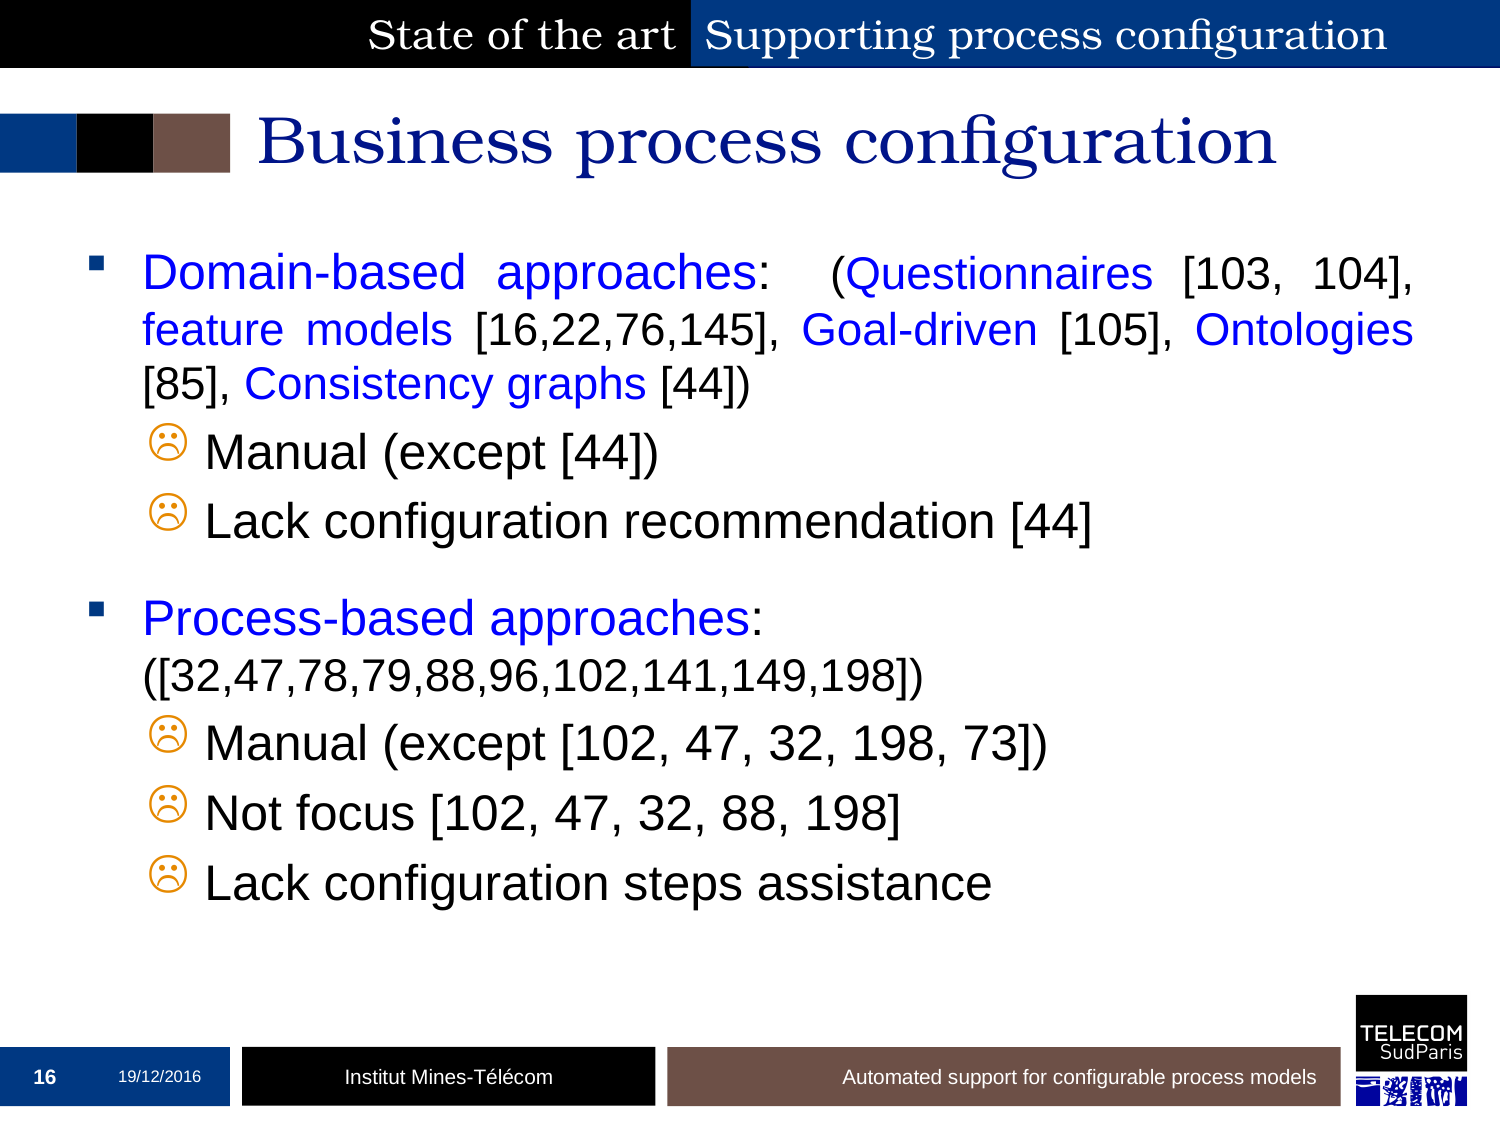

State of the art
Supporting process configuration
# Business process configuration
Domain-based approaches:  (Questionnaires [103, 104], feature models [16,22,76,145], Goal-driven [105], Ontologies [85], Consistency graphs [44])
Manual (except [44])
Lack configuration recommendation [44]

Process-based approaches: ([32,47,78,79,88,96,102,141,149,198])
Manual (except [102, 47, 32, 198, 73])
Not focus [102, 47, 32, 88, 198]
Lack configuration steps assistance
16
19/12/2016
Automated support for configurable process models